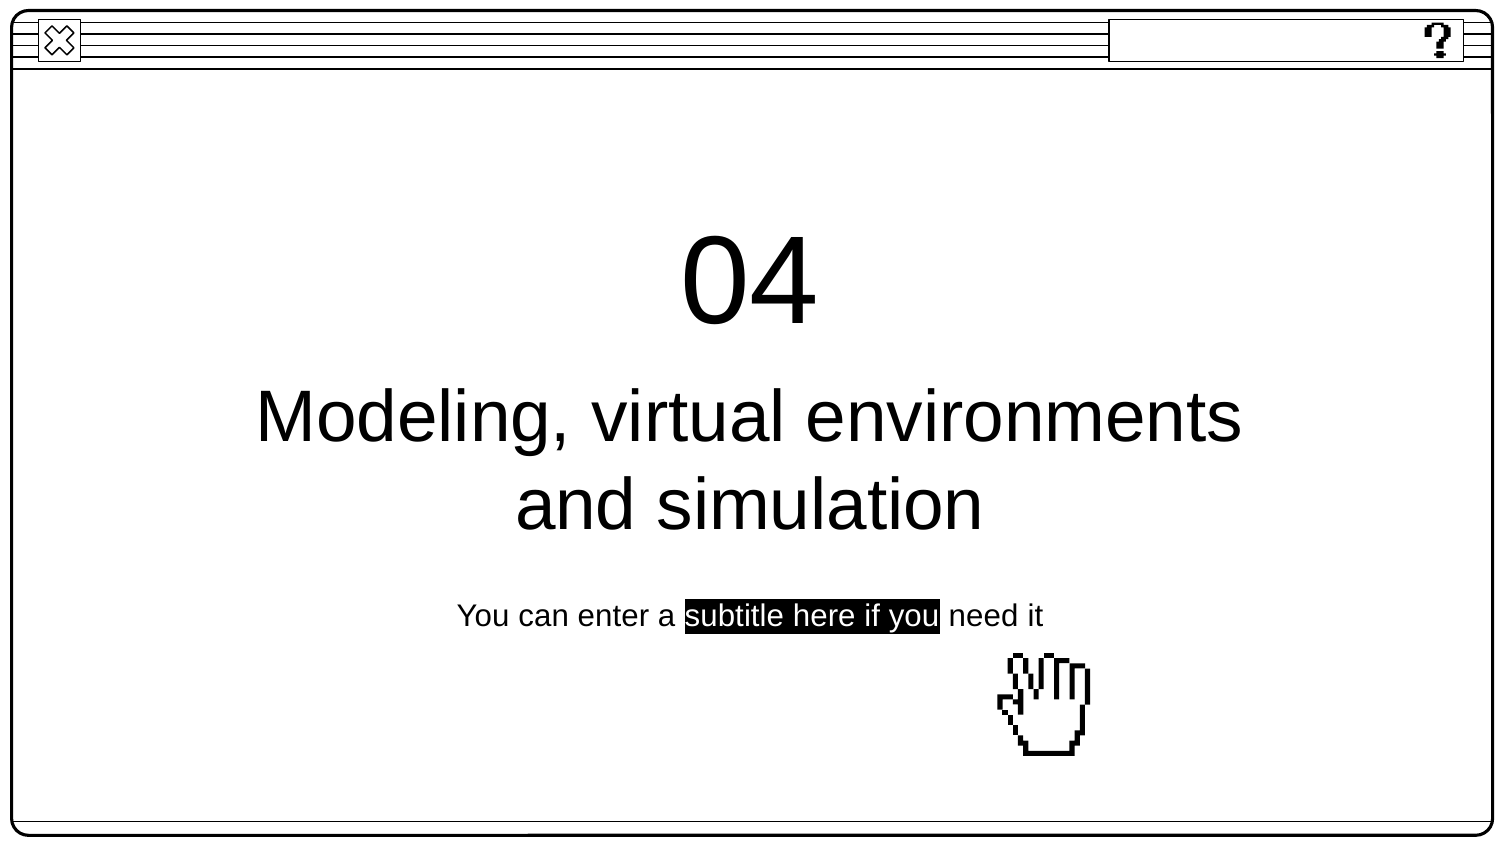

04
# Modeling, virtual environments and simulation
You can enter a subtitle here if you need it